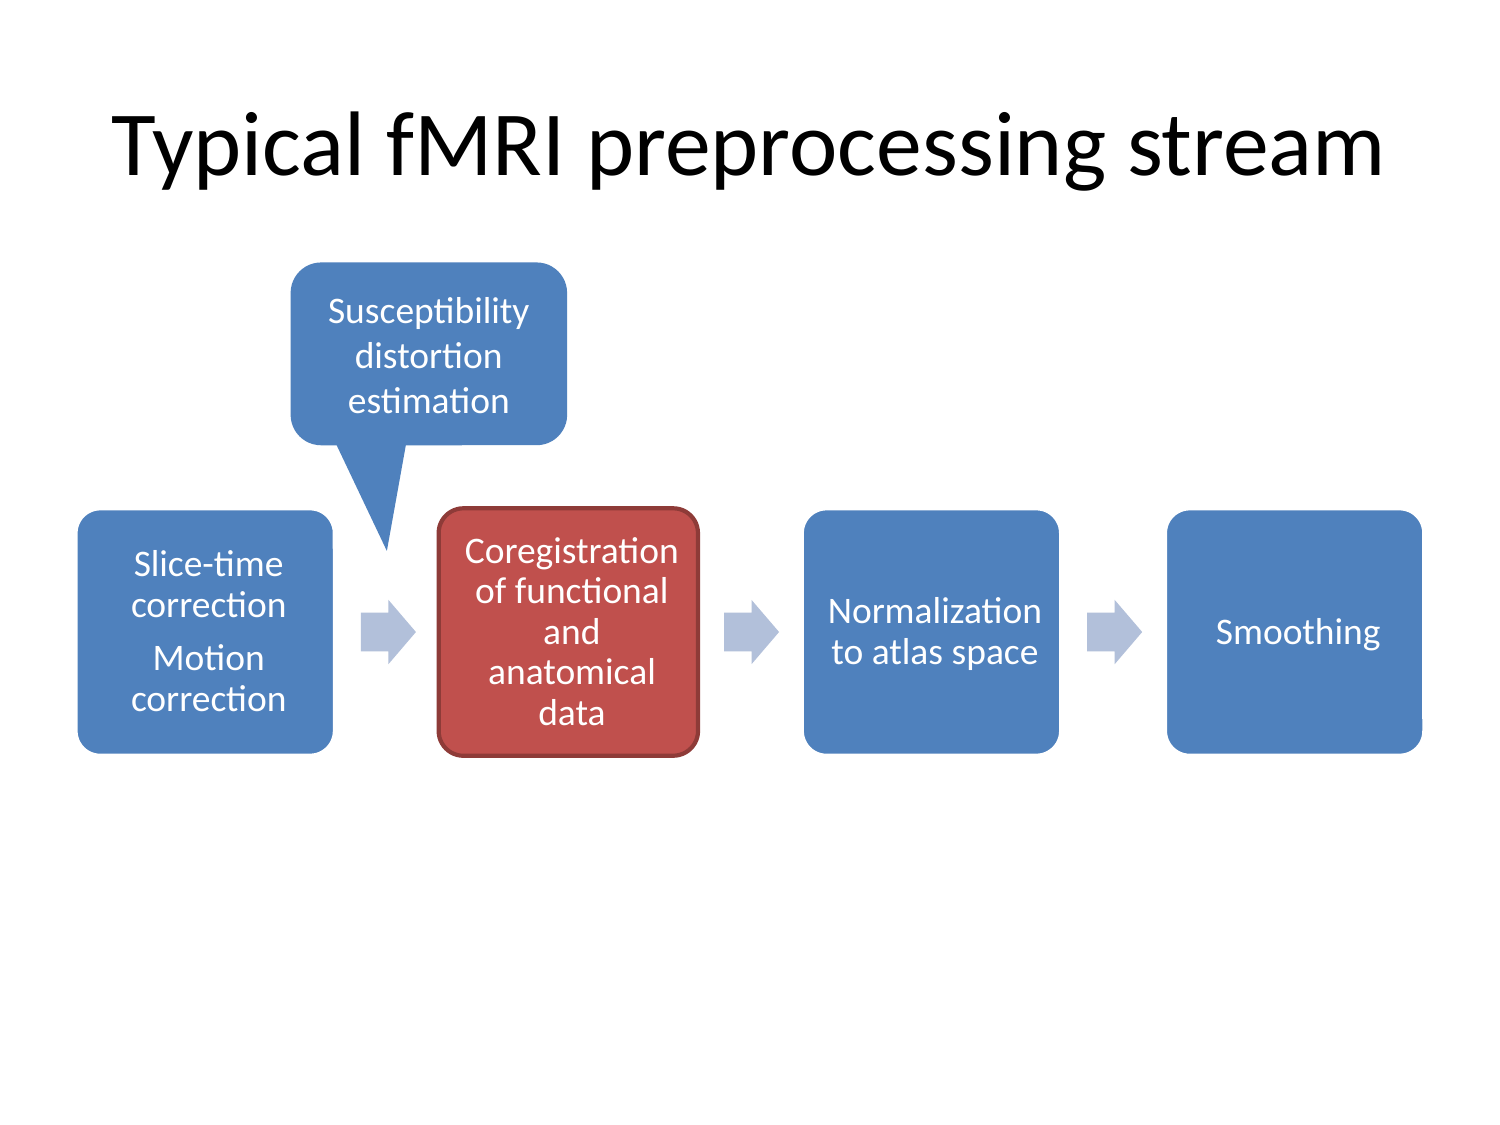

# Typical fMRI preprocessing stream
Slice-time correction
Motion correction

Coregistration of functional and anatomical data

Normalization to atlas space

Smoothing
Susceptibility distortion estimation